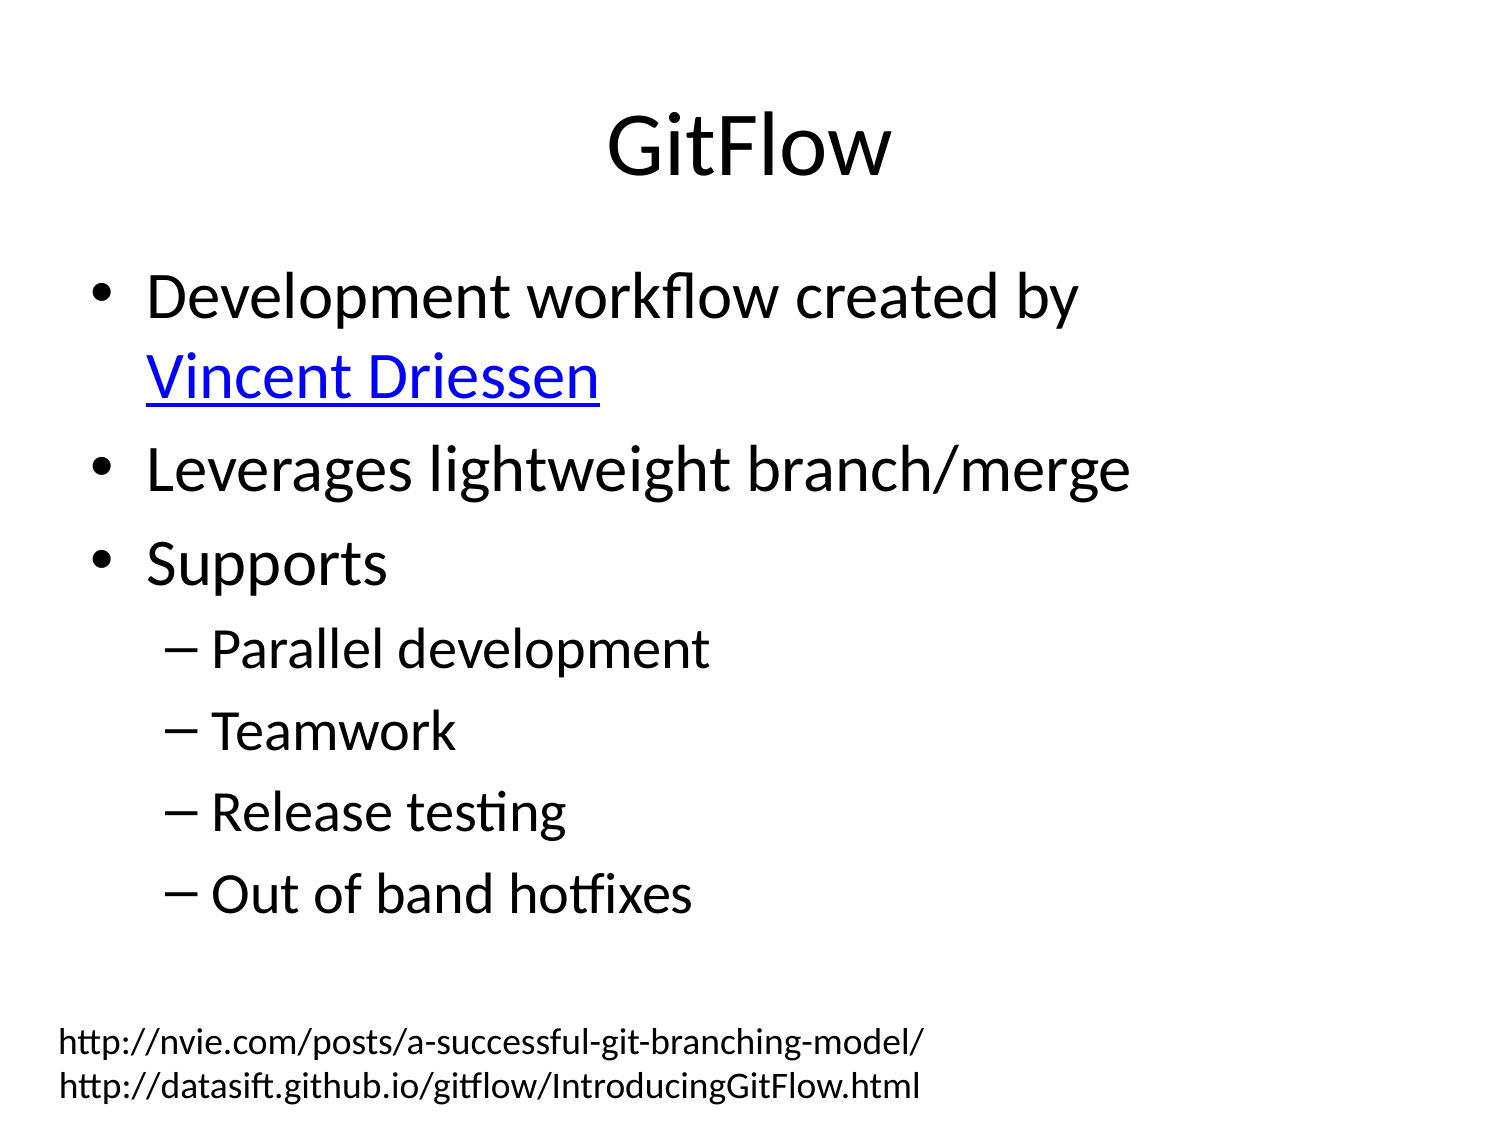

# GitFlow
Development workflow created by Vincent Driessen
Leverages lightweight branch/merge
Supports
Parallel development
Teamwork
Release testing
Out of band hotfixes
http://nvie.com/posts/a-successful-git-branching-model/
http://datasift.github.io/gitflow/IntroducingGitFlow.html